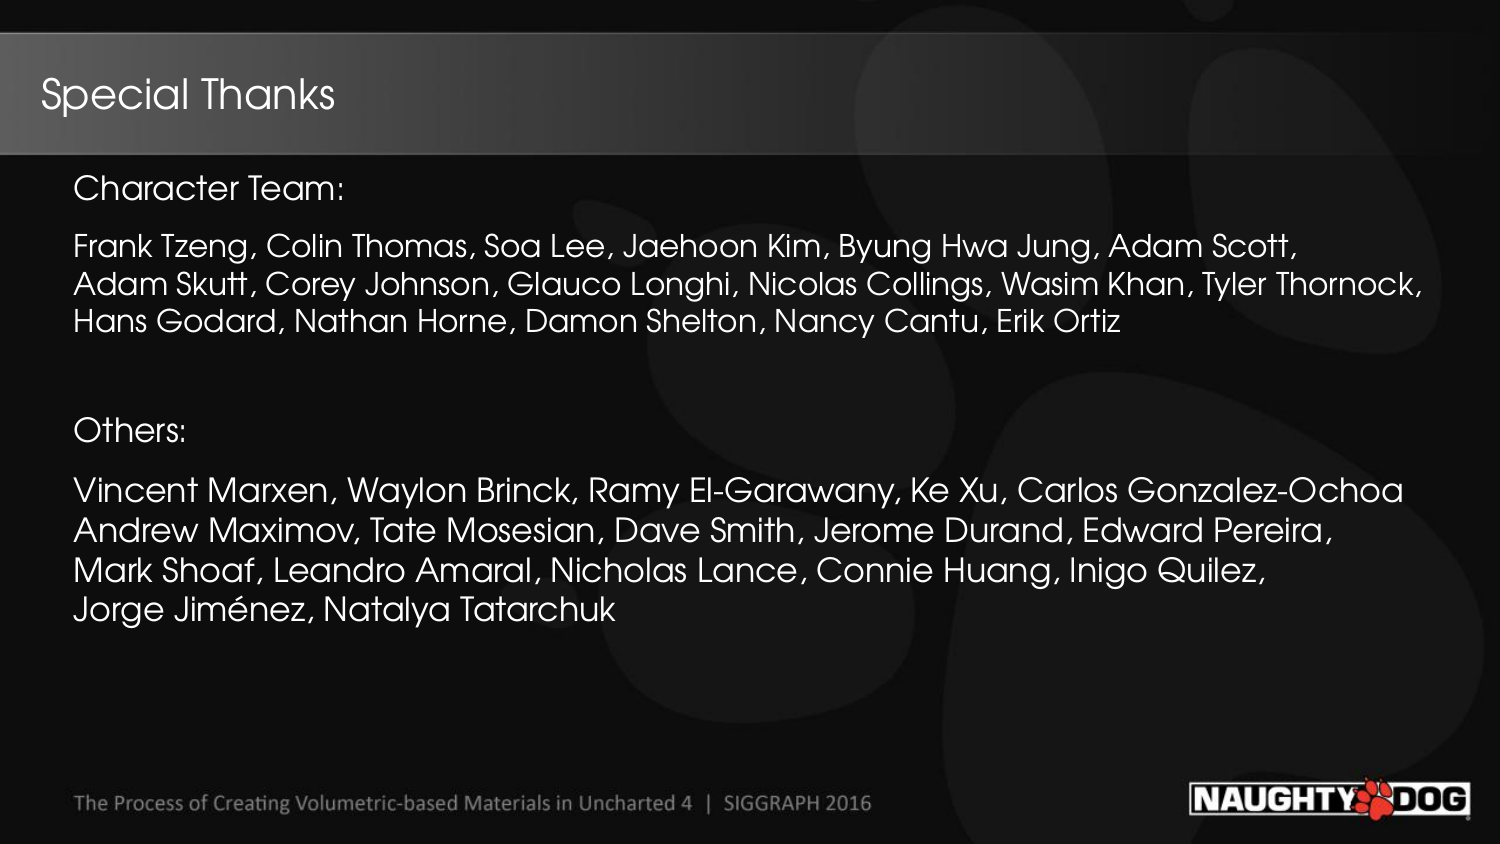

Special Thanks
Character Team:

Frank Tzeng, Colin Thomas, Soa Lee, Jaehoon Kim, Byung Hwa Jung, Adam Scott,
Adam Skutt, Corey Johnson, Glauco Longhi, Nicolas Collings, Wasim Khan, Tyler Thornock,
Hans Godard, Nathan Horne, Damon Shelton, Nancy Cantu, Erik Ortiz

Others:

Vincent Marxen, Waylon Brinck, Ramy El-Garawany, Ke Xu, Carlos Gonzalez-Ochoa
Andrew Maximov, Tate Mosesian, Dave Smith, Jerome Durand, Edward Pereira,
Mark Shoaf, Leandro Amaral, Nicholas Lance, Connie Huang, Inigo Quilez,
Jorge Jiménez, Natalya Tatarchuk